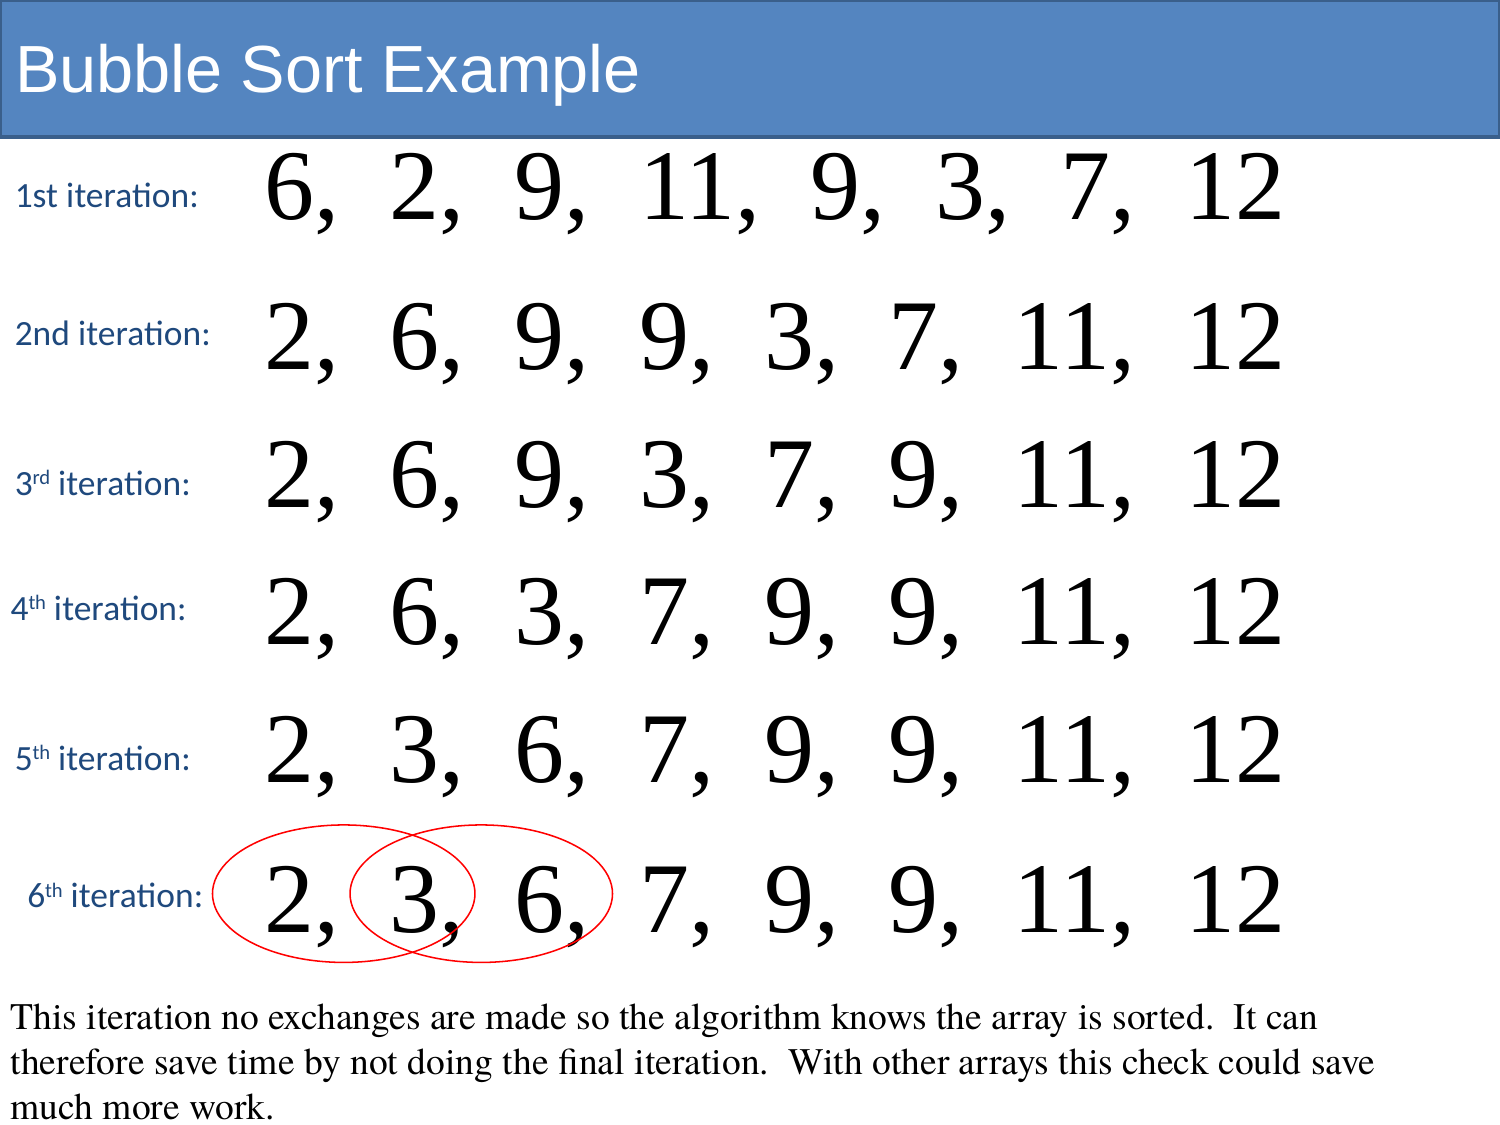

# Bubble Sort Example
6,  2,  9,  11,  9,  3,  7,  12
1st iteration:
2,  6,  9,  9,  3,  7,  11,  12
2nd iteration:
2,  6,  9,  3,  7,  9,  11,  12
3rd iteration:
2,  6,  3,  7,  9,  9,  11,  12
4th iteration:
2,  3,  6,  7,  9,  9,  11,  12
5th iteration:

2,  3,  6,  7,  9,  9,  11,  12

6th iteration:
This iteration no exchanges are made so the algorithm knows the array is sorted.  It can therefore save time by not doing the final iteration.  With other arrays this check could save much more work.